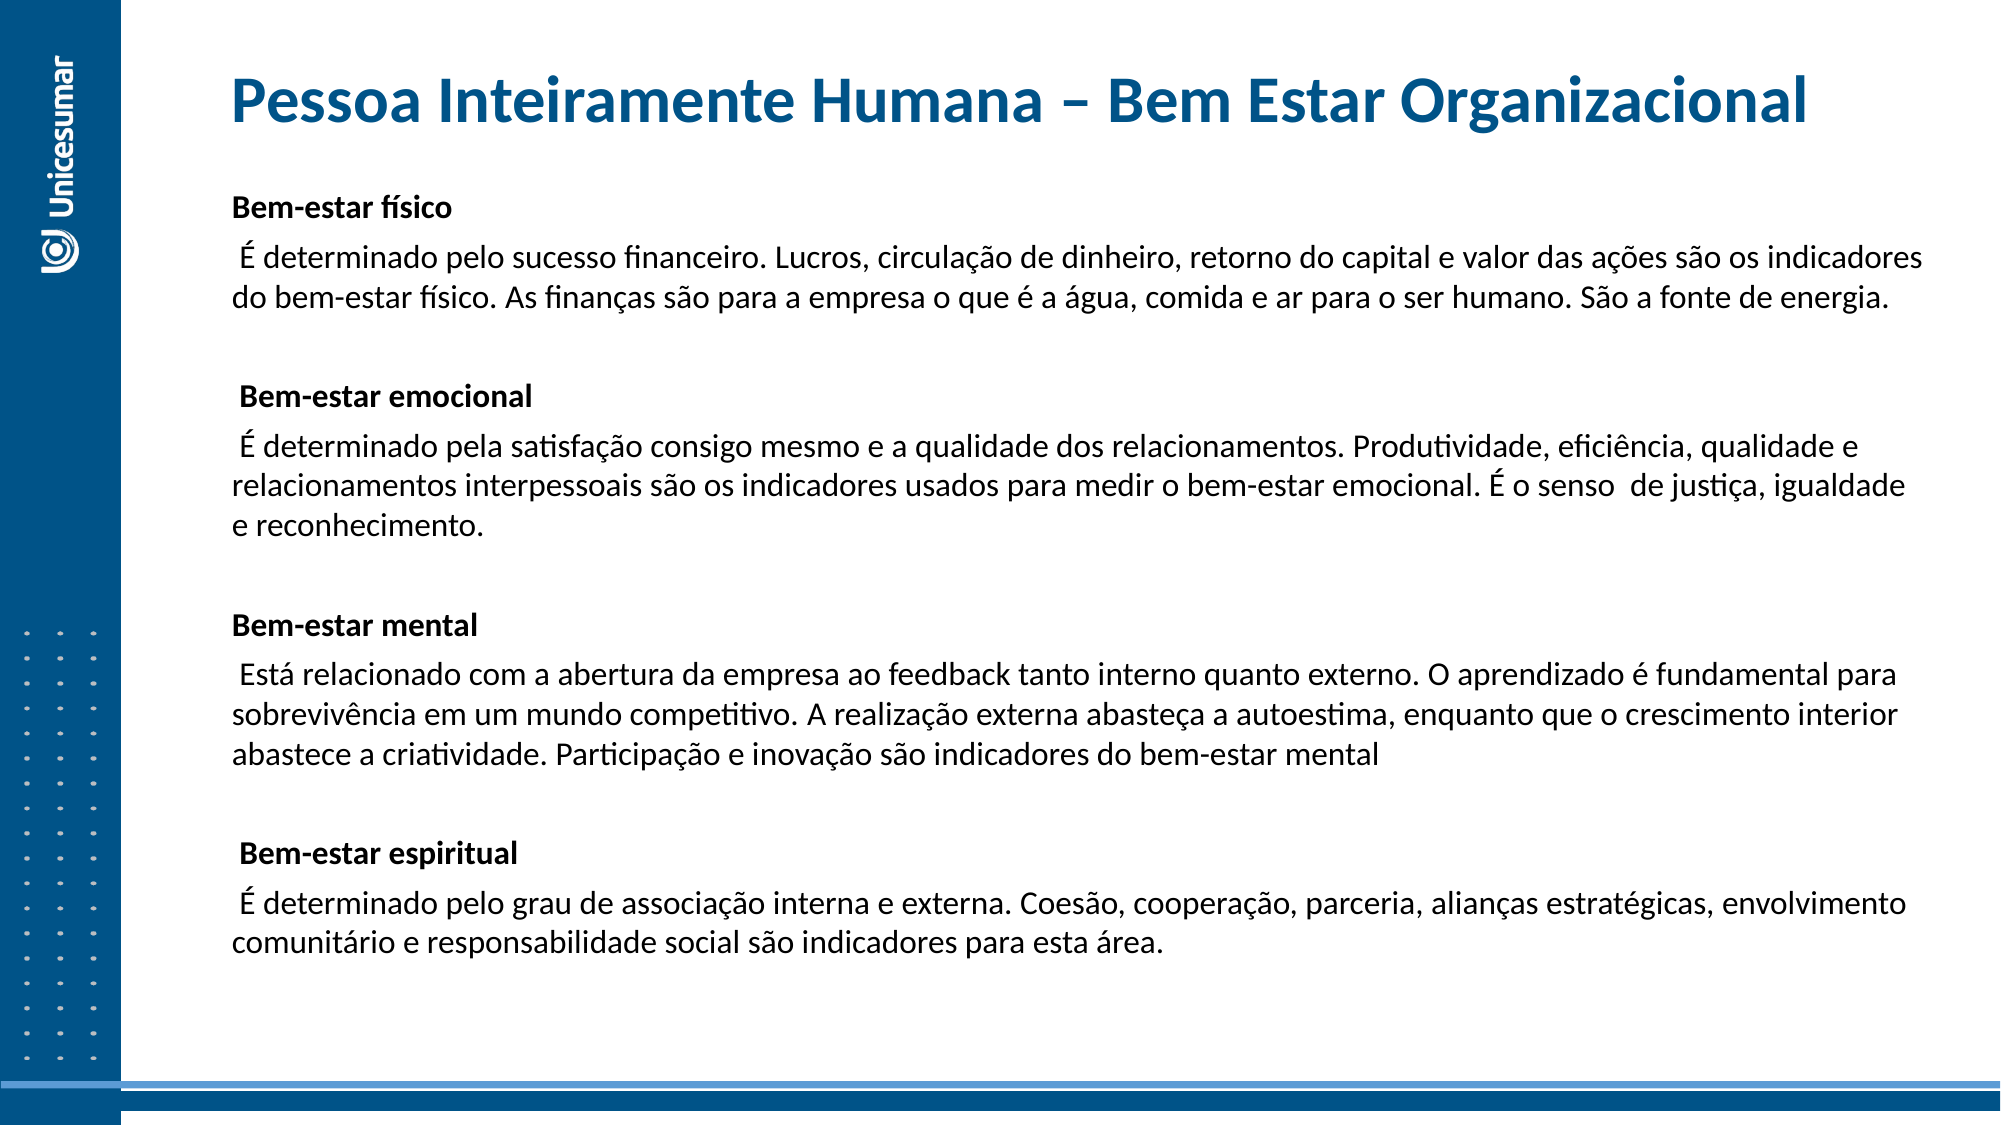

Pessoa Inteiramente Humana – Bem Estar Organizacional
Bem-estar físico
 É determinado pelo sucesso financeiro. Lucros, circulação de dinheiro, retorno do capital e valor das ações são os indicadores do bem-estar físico. As finanças são para a empresa o que é a água, comida e ar para o ser humano. São a fonte de energia.

 Bem-estar emocional
 É determinado pela satisfação consigo mesmo e a qualidade dos relacionamentos. Produtividade, eficiência, qualidade e relacionamentos interpessoais são os indicadores usados para medir o bem-estar emocional. É o senso  de justiça, igualdade e reconhecimento.

Bem-estar mental
 Está relacionado com a abertura da empresa ao feedback tanto interno quanto externo. O aprendizado é fundamental para sobrevivência em um mundo competitivo. A realização externa abasteça a autoestima, enquanto que o crescimento interior abastece a criatividade. Participação e inovação são indicadores do bem-estar mental

 Bem-estar espiritual
 É determinado pelo grau de associação interna e externa. Coesão, cooperação, parceria, alianças estratégicas, envolvimento comunitário e responsabilidade social são indicadores para esta área.